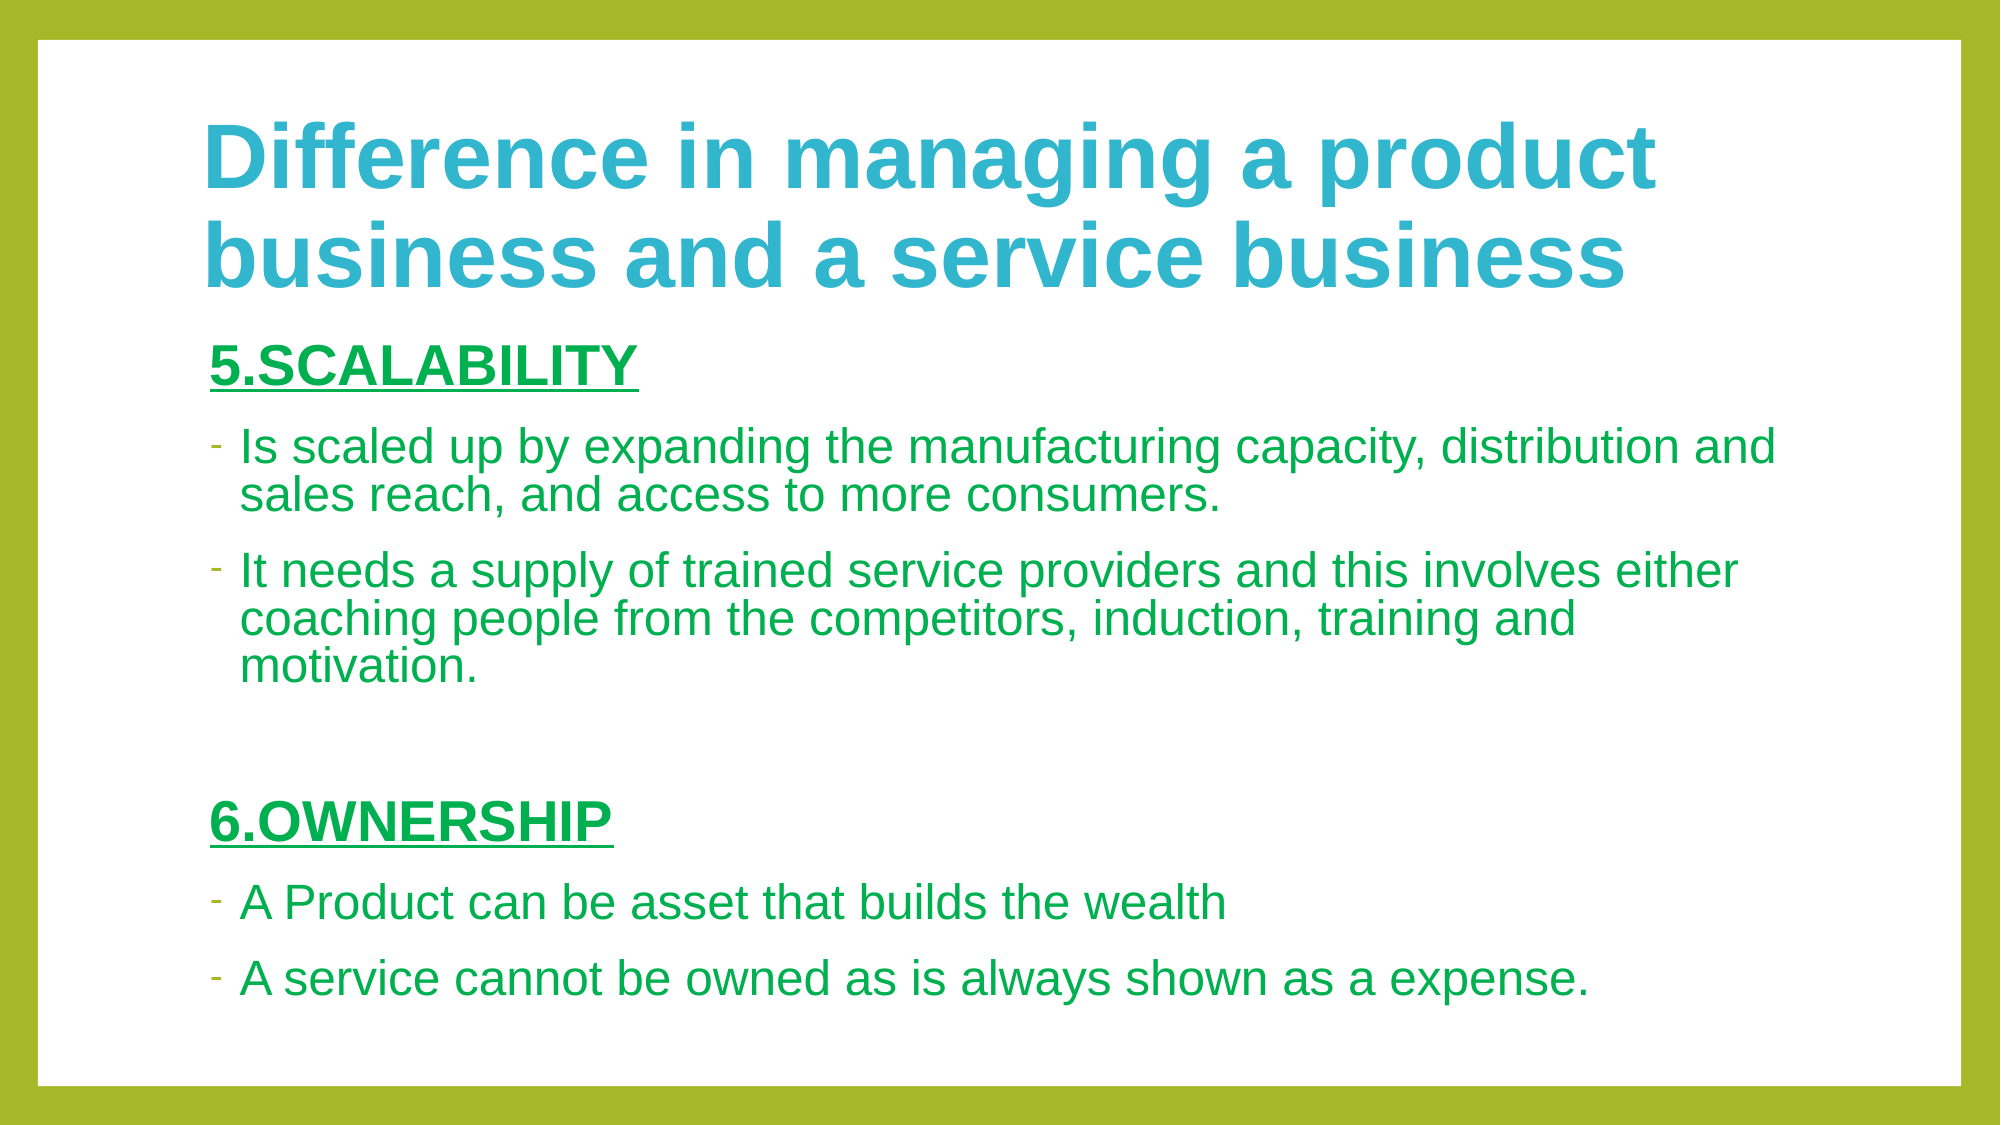

# Difference in managing a product business and a service business
5.SCALABILITY
Is scaled up by expanding the manufacturing capacity, distribution and sales reach, and access to more consumers.
It needs a supply of trained service providers and this involves either coaching people from the competitors, induction, training and motivation.

6.OWNERSHIP
A Product can be asset that builds the wealth
A service cannot be owned as is always shown as a expense.